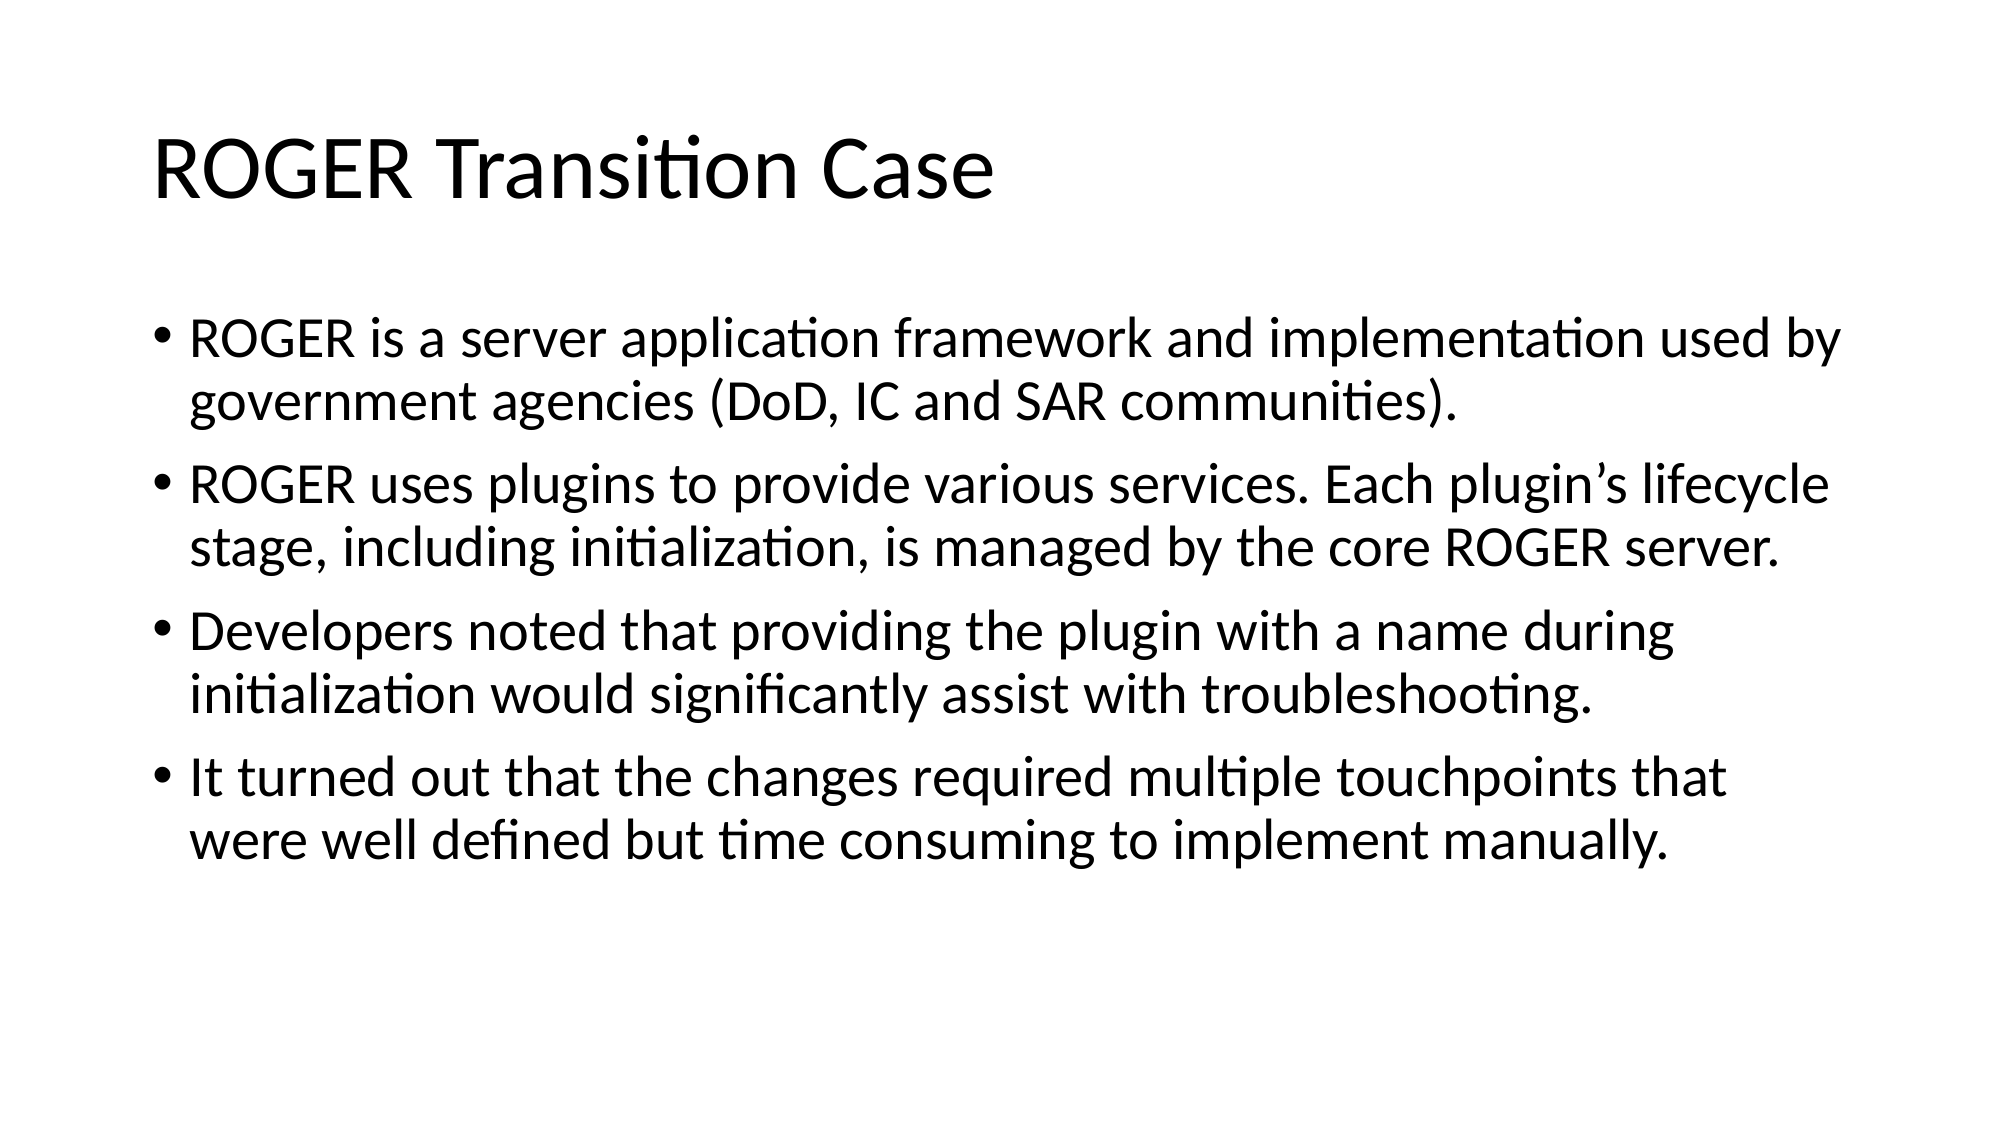

# ROGER Transition Case
ROGER is a server application framework and implementation used by government agencies (DoD, IC and SAR communities).
ROGER uses plugins to provide various services. Each plugin’s lifecycle stage, including initialization, is managed by the core ROGER server.
Developers noted that providing the plugin with a name during initialization would significantly assist with troubleshooting.
It turned out that the changes required multiple touchpoints that were well defined but time consuming to implement manually.